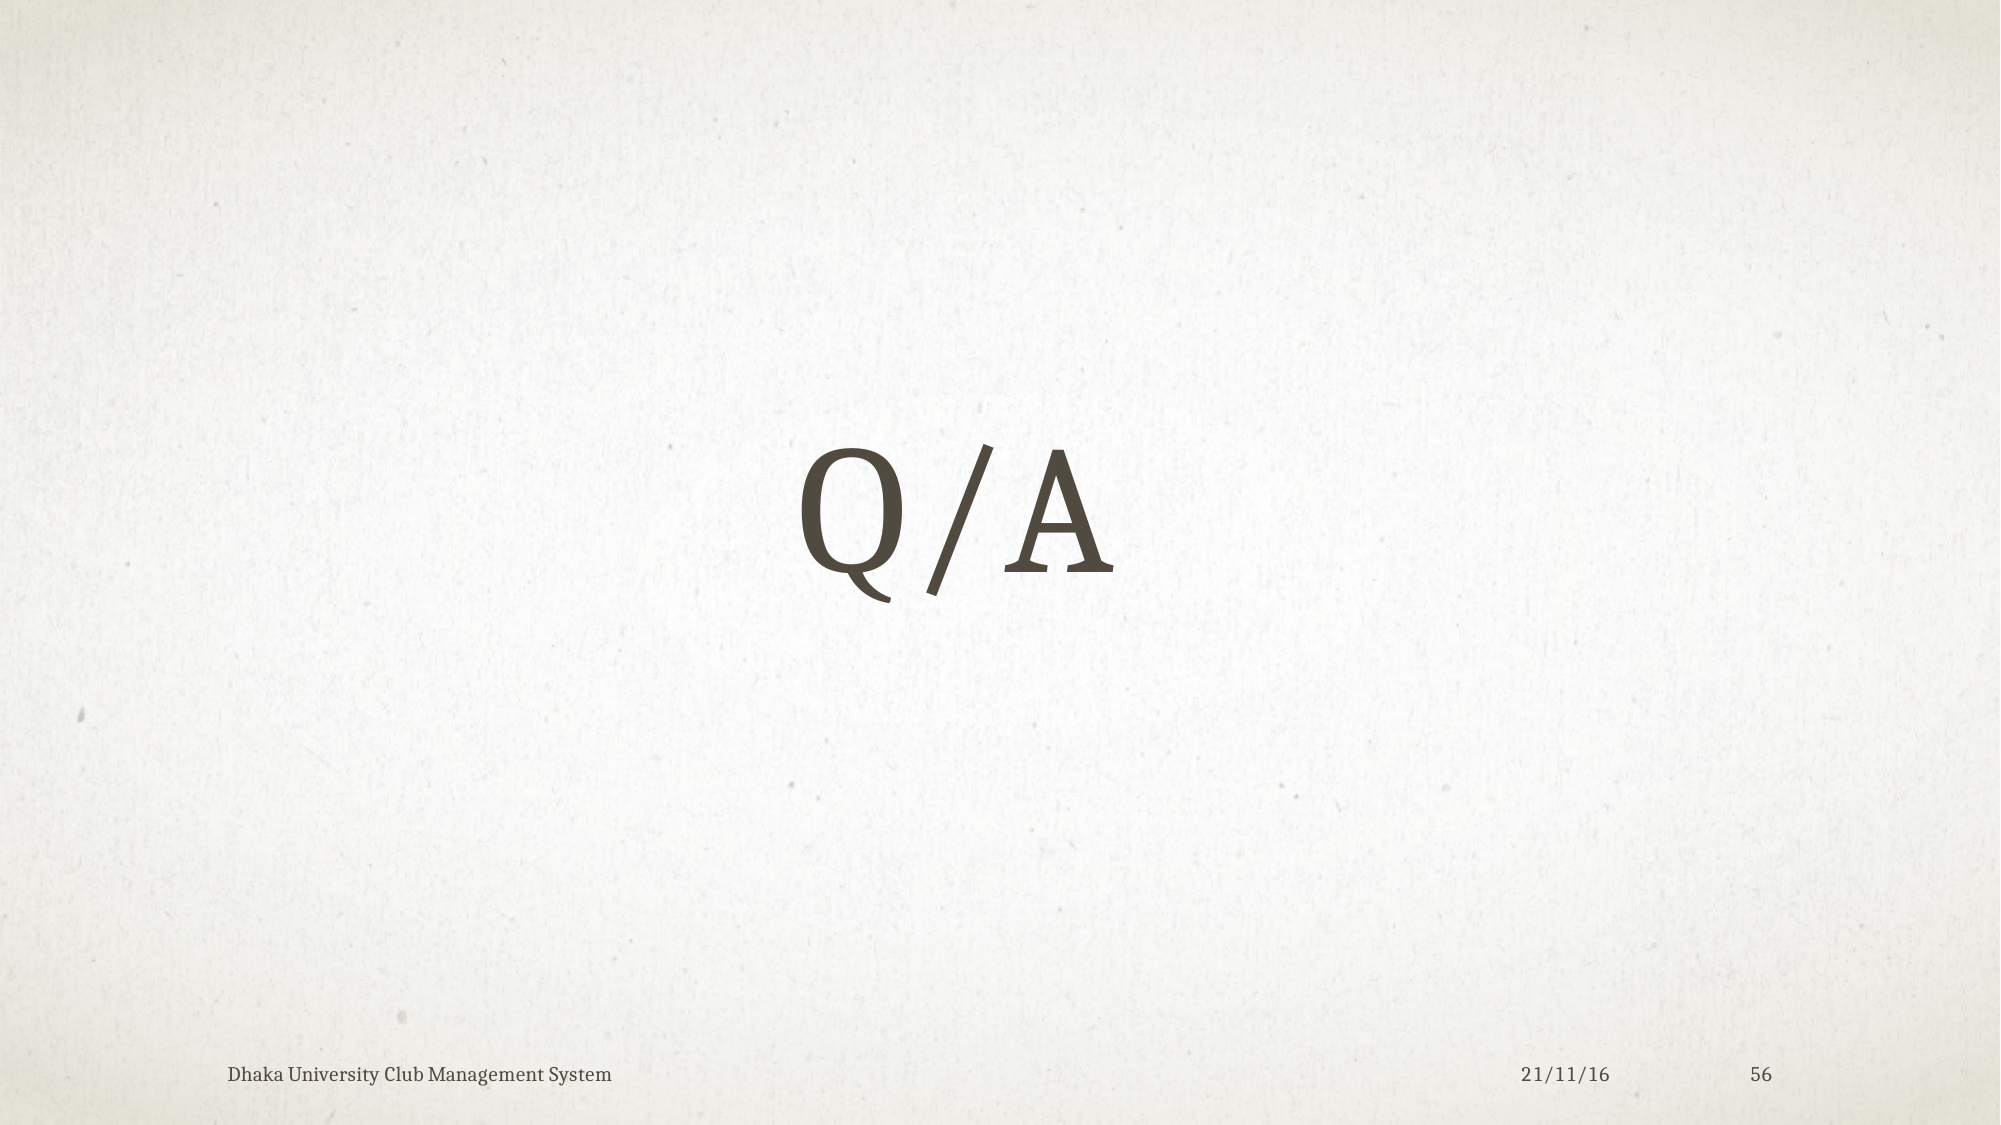

Q/A
Dhaka University Club Management System
21/11/16
56